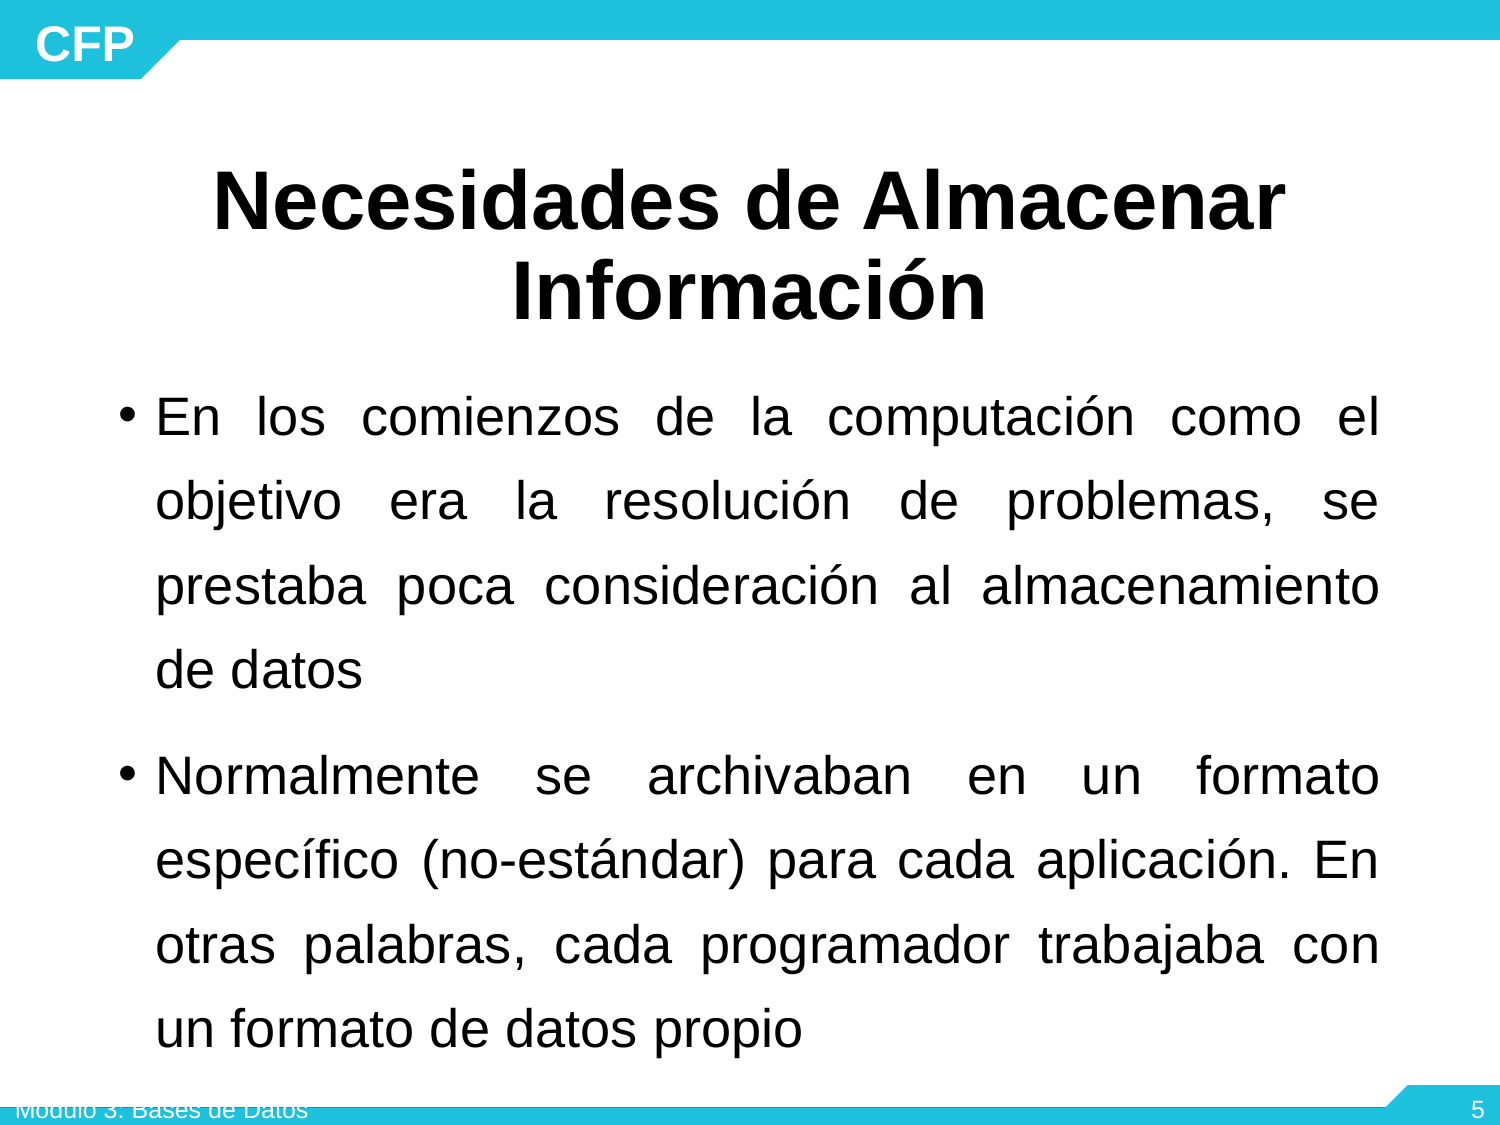

Necesidades de Almacenar Información
En los comienzos de la computación como el objetivo era la resolución de problemas, se prestaba poca consideración al almacenamiento de datos
Normalmente se archivaban en un formato específico (no-estándar) para cada aplicación. En otras palabras, cada programador trabajaba con un formato de datos propio

Módulo 3: Bases de Datos
5